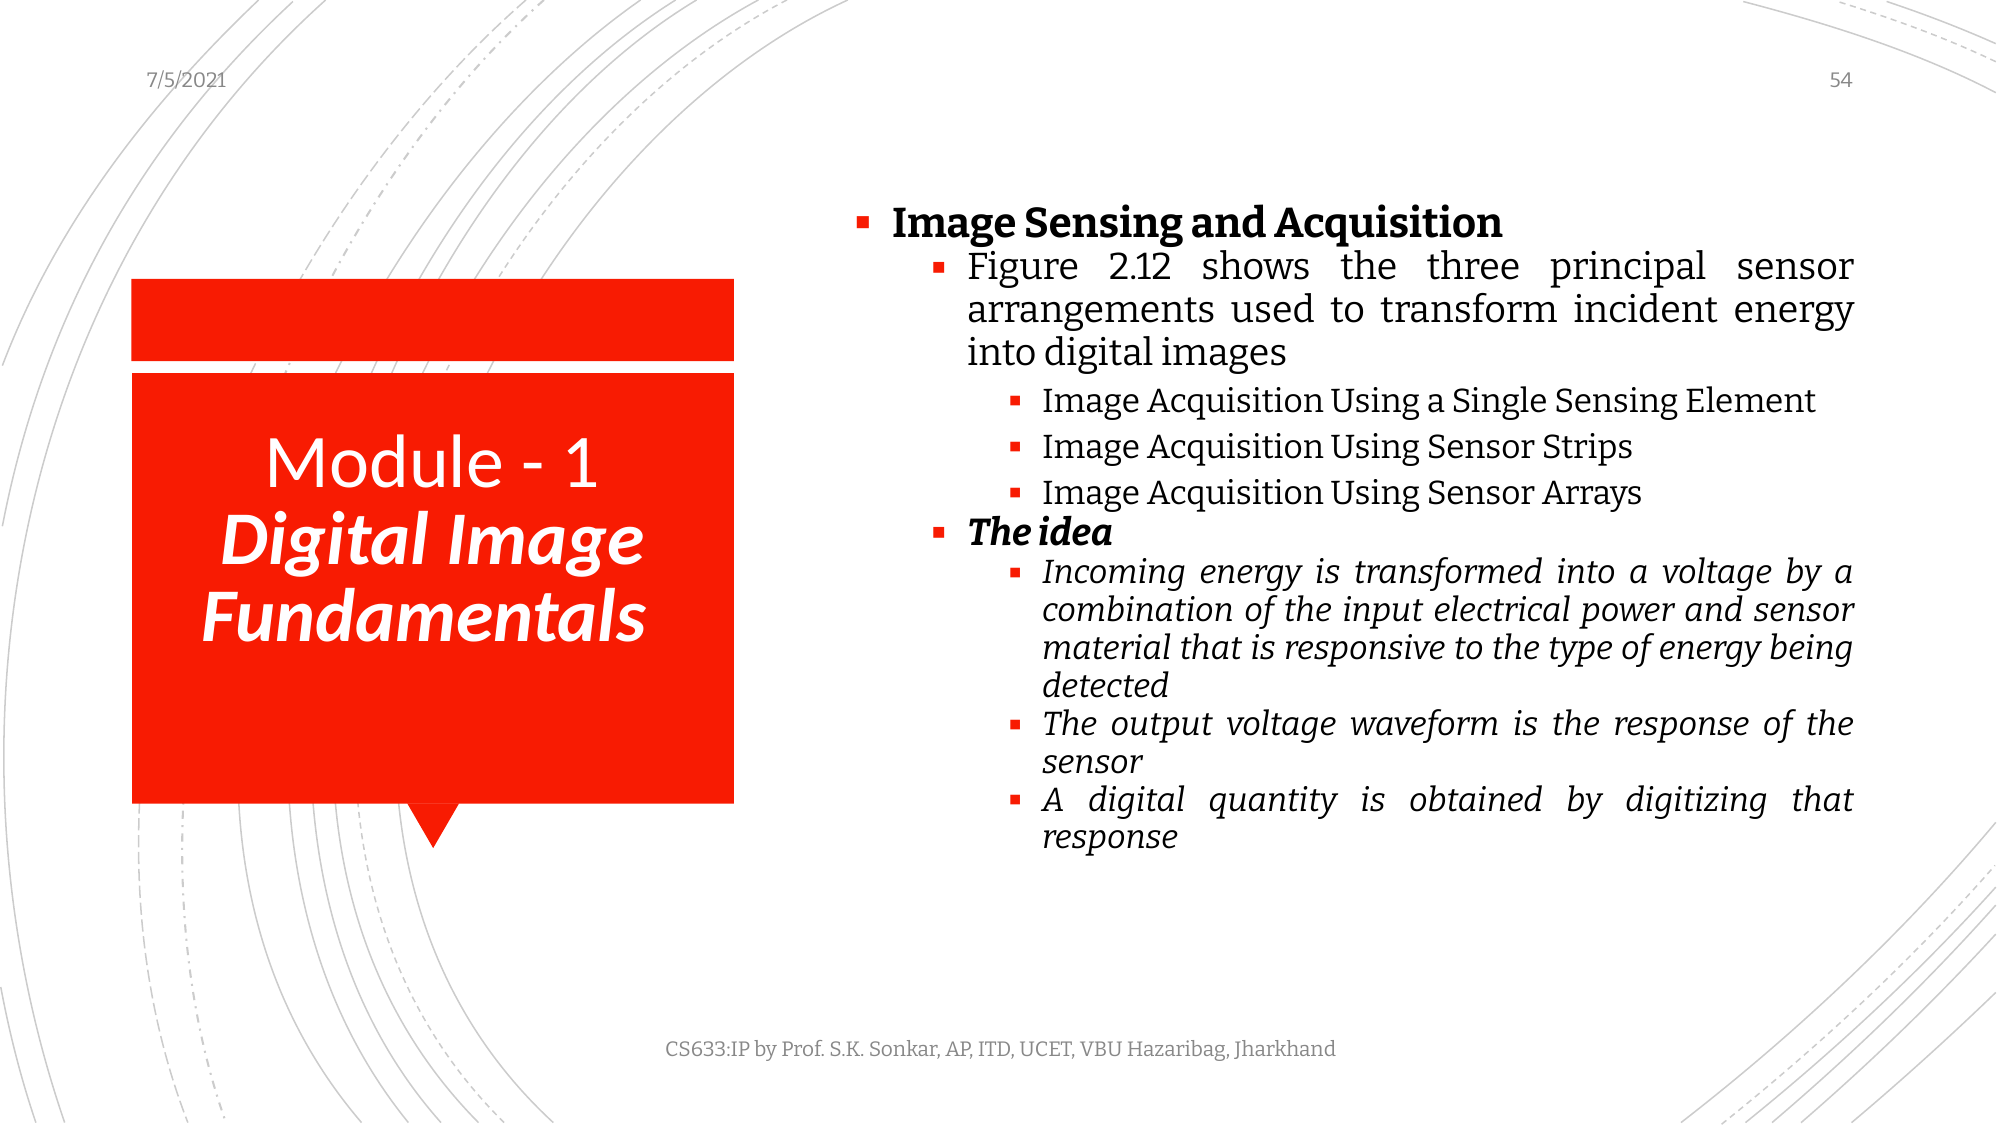

7/5/2021
54
Image Sensing and Acquisition
Figure 2.12 shows the three principal sensor arrangements used to transform incident energy into digital images
Image Acquisition Using a Single Sensing Element
Image Acquisition Using Sensor Strips
Image Acquisition Using Sensor Arrays
The idea
Incoming energy is transformed into a voltage by a combination of the input electrical power and sensor material that is responsive to the type of energy being detected
The output voltage waveform is the response of the sensor
A digital quantity is obtained by digitizing that response

# Module - 1 Digital Image Fundamentals
CS633:IP by Prof. S.K. Sonkar, AP, ITD, UCET, VBU Hazaribag, Jharkhand